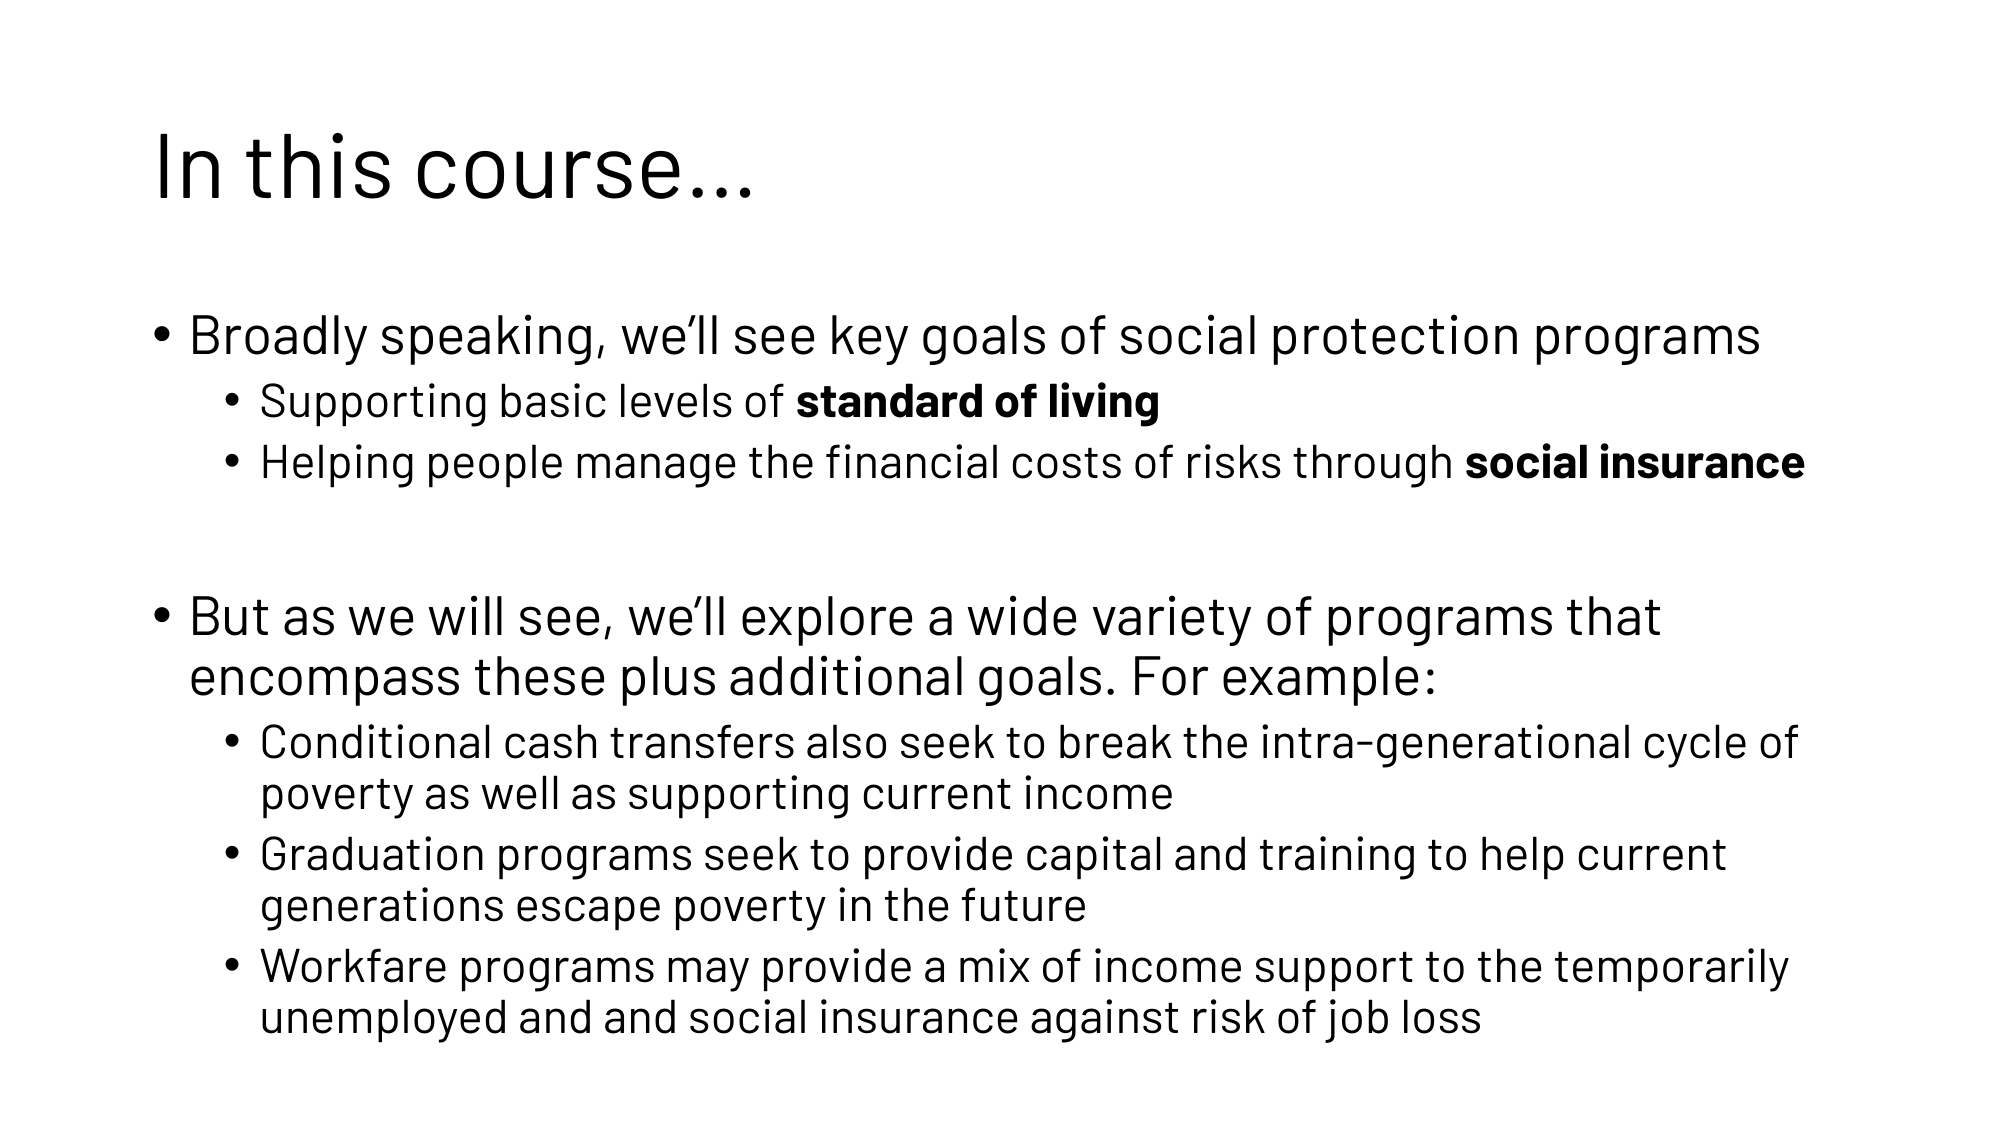

# In this course…
Broadly speaking, we’ll see key goals of social protection programs
Supporting basic levels of standard of living
Helping people manage the financial costs of risks through social insurance

But as we will see, we’ll explore a wide variety of programs that encompass these plus additional goals. For example:
Conditional cash transfers also seek to break the intra-generational cycle of poverty as well as supporting current income
Graduation programs seek to provide capital and training to help current generations escape poverty in the future
Workfare programs may provide a mix of income support to the temporarily unemployed and and social insurance against risk of job loss